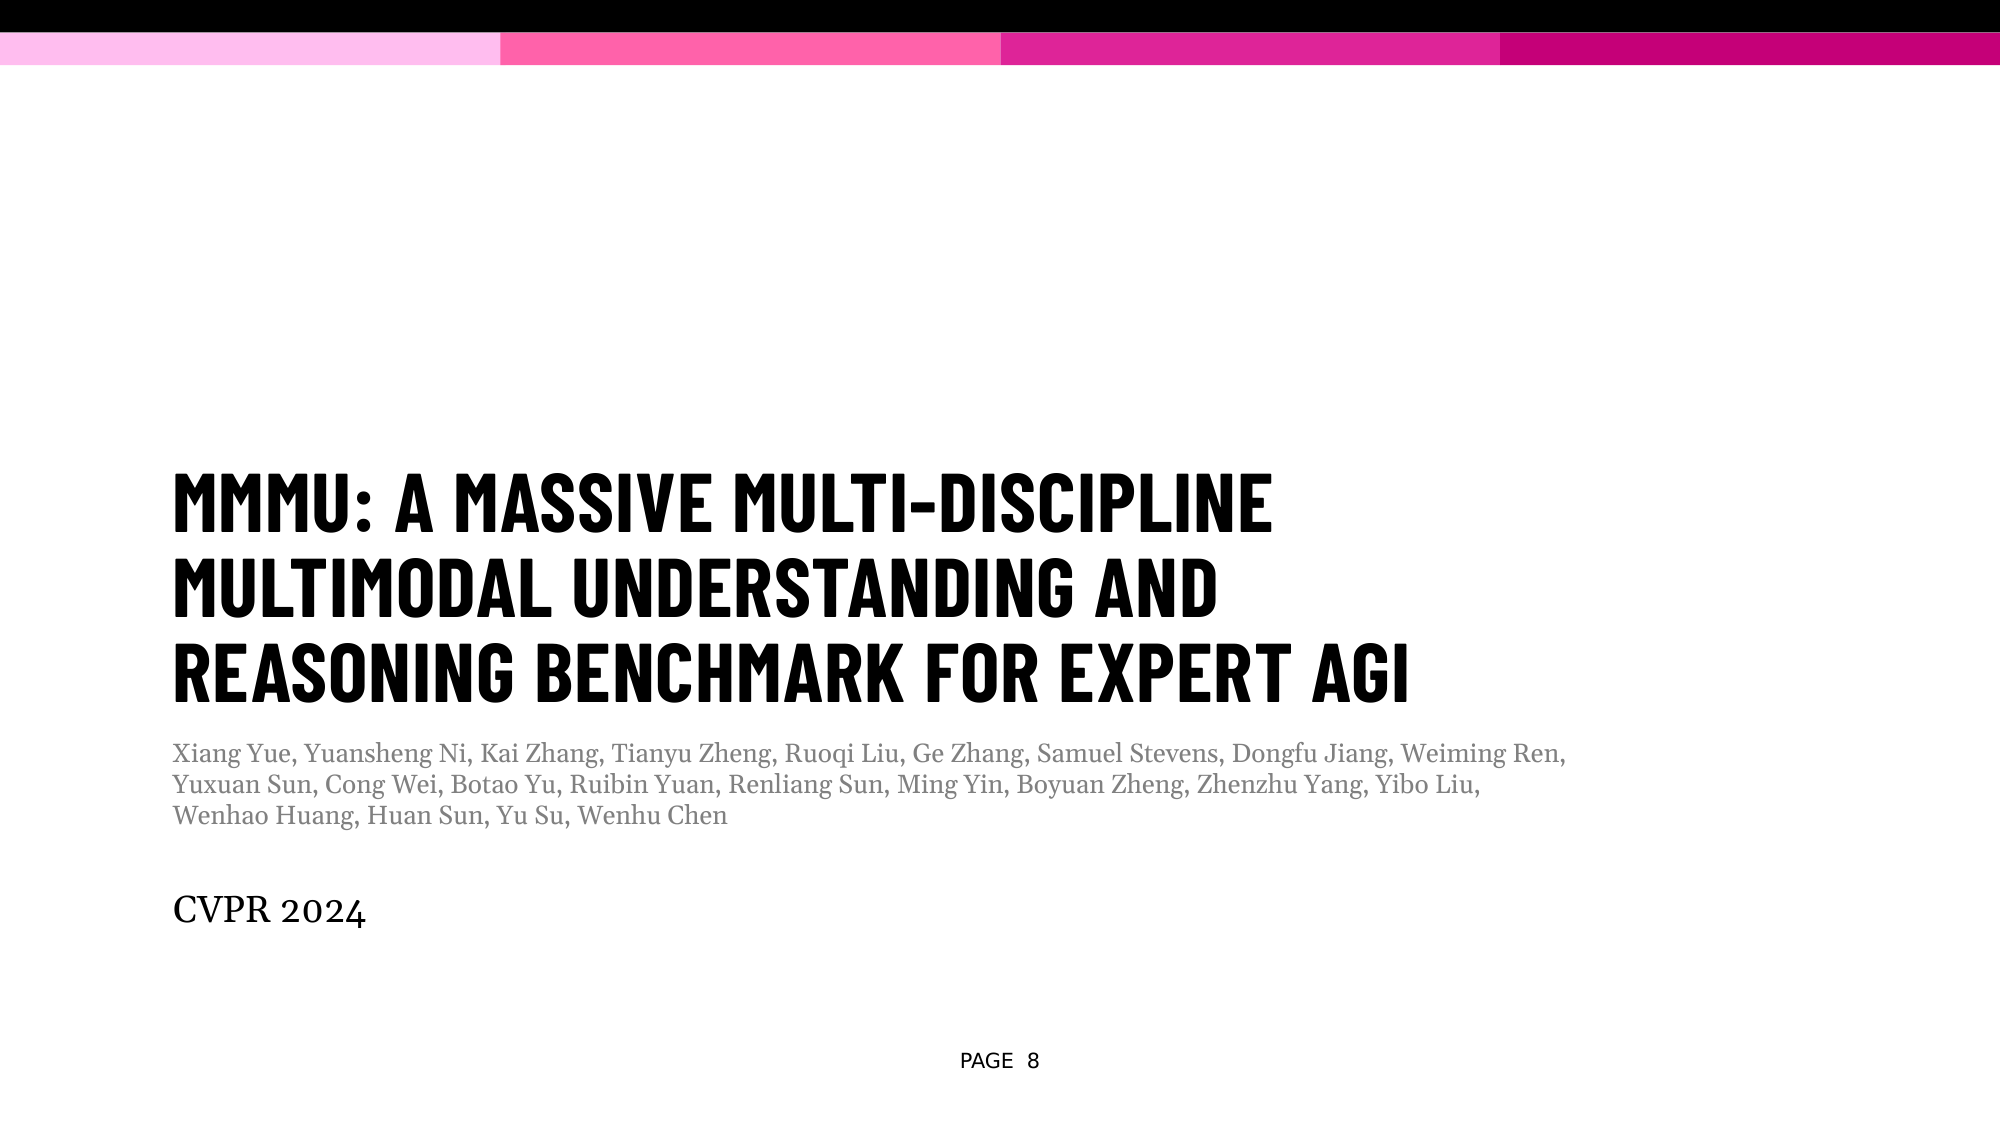

# MMMU: A Massive Multi-discipline Multimodal Understanding and Reasoning Benchmark for Expert AGI
Xiang Yue, Yuansheng Ni, Kai Zhang, Tianyu Zheng, Ruoqi Liu, Ge Zhang, Samuel Stevens, Dongfu Jiang, Weiming Ren, Yuxuan Sun, Cong Wei, Botao Yu, Ruibin Yuan, Renliang Sun, Ming Yin, Boyuan Zheng, Zhenzhu Yang, Yibo Liu, Wenhao Huang, Huan Sun, Yu Su, Wenhu Chen
CVPR 2024
PAGE  8